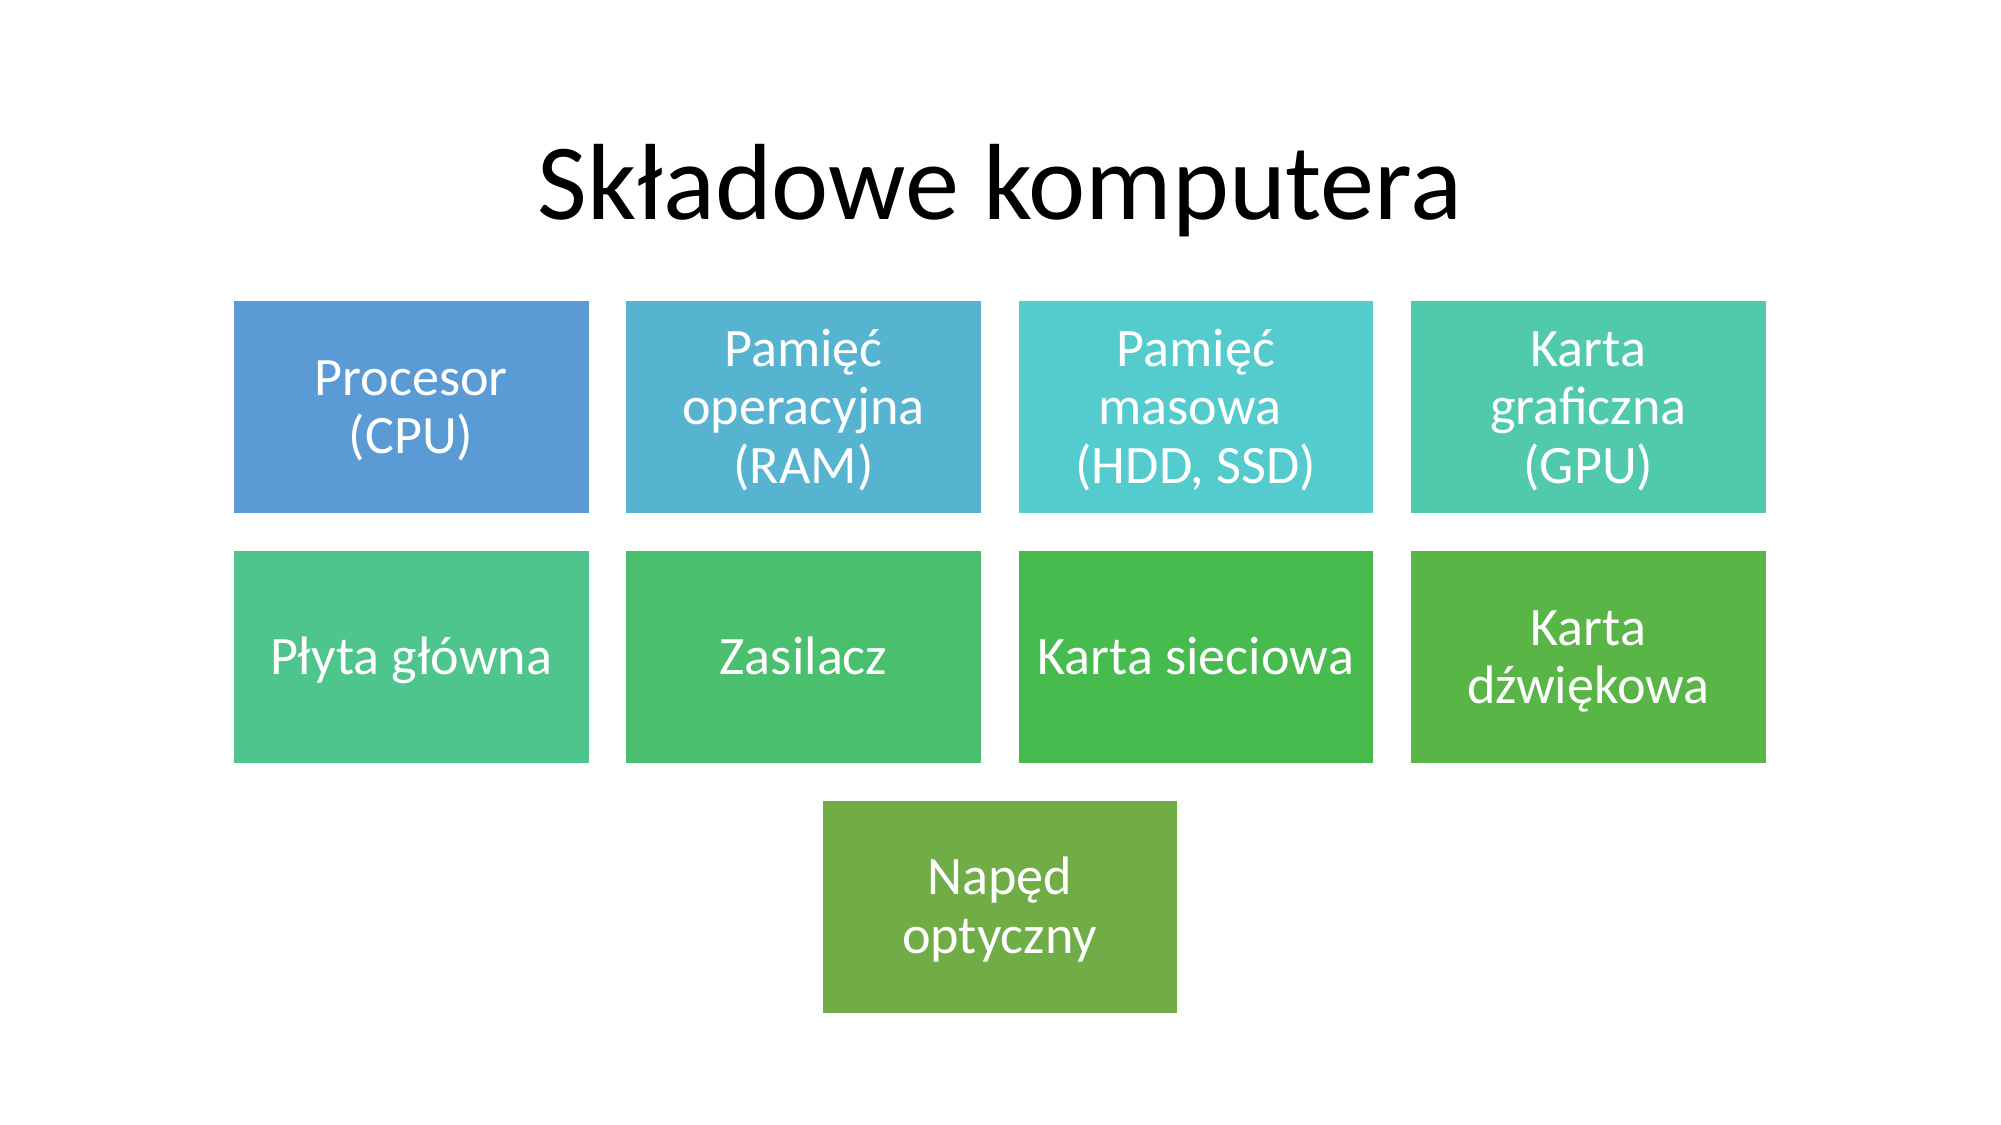

# Składowe komputera
Procesor (CPU)
Pamięć operacyjna (RAM)
Pamięć masowa
(HDD, SSD)
Karta graficzna (GPU)
Płyta główna
Zasilacz
Karta sieciowa
Karta dźwiękowa
Napęd optyczny